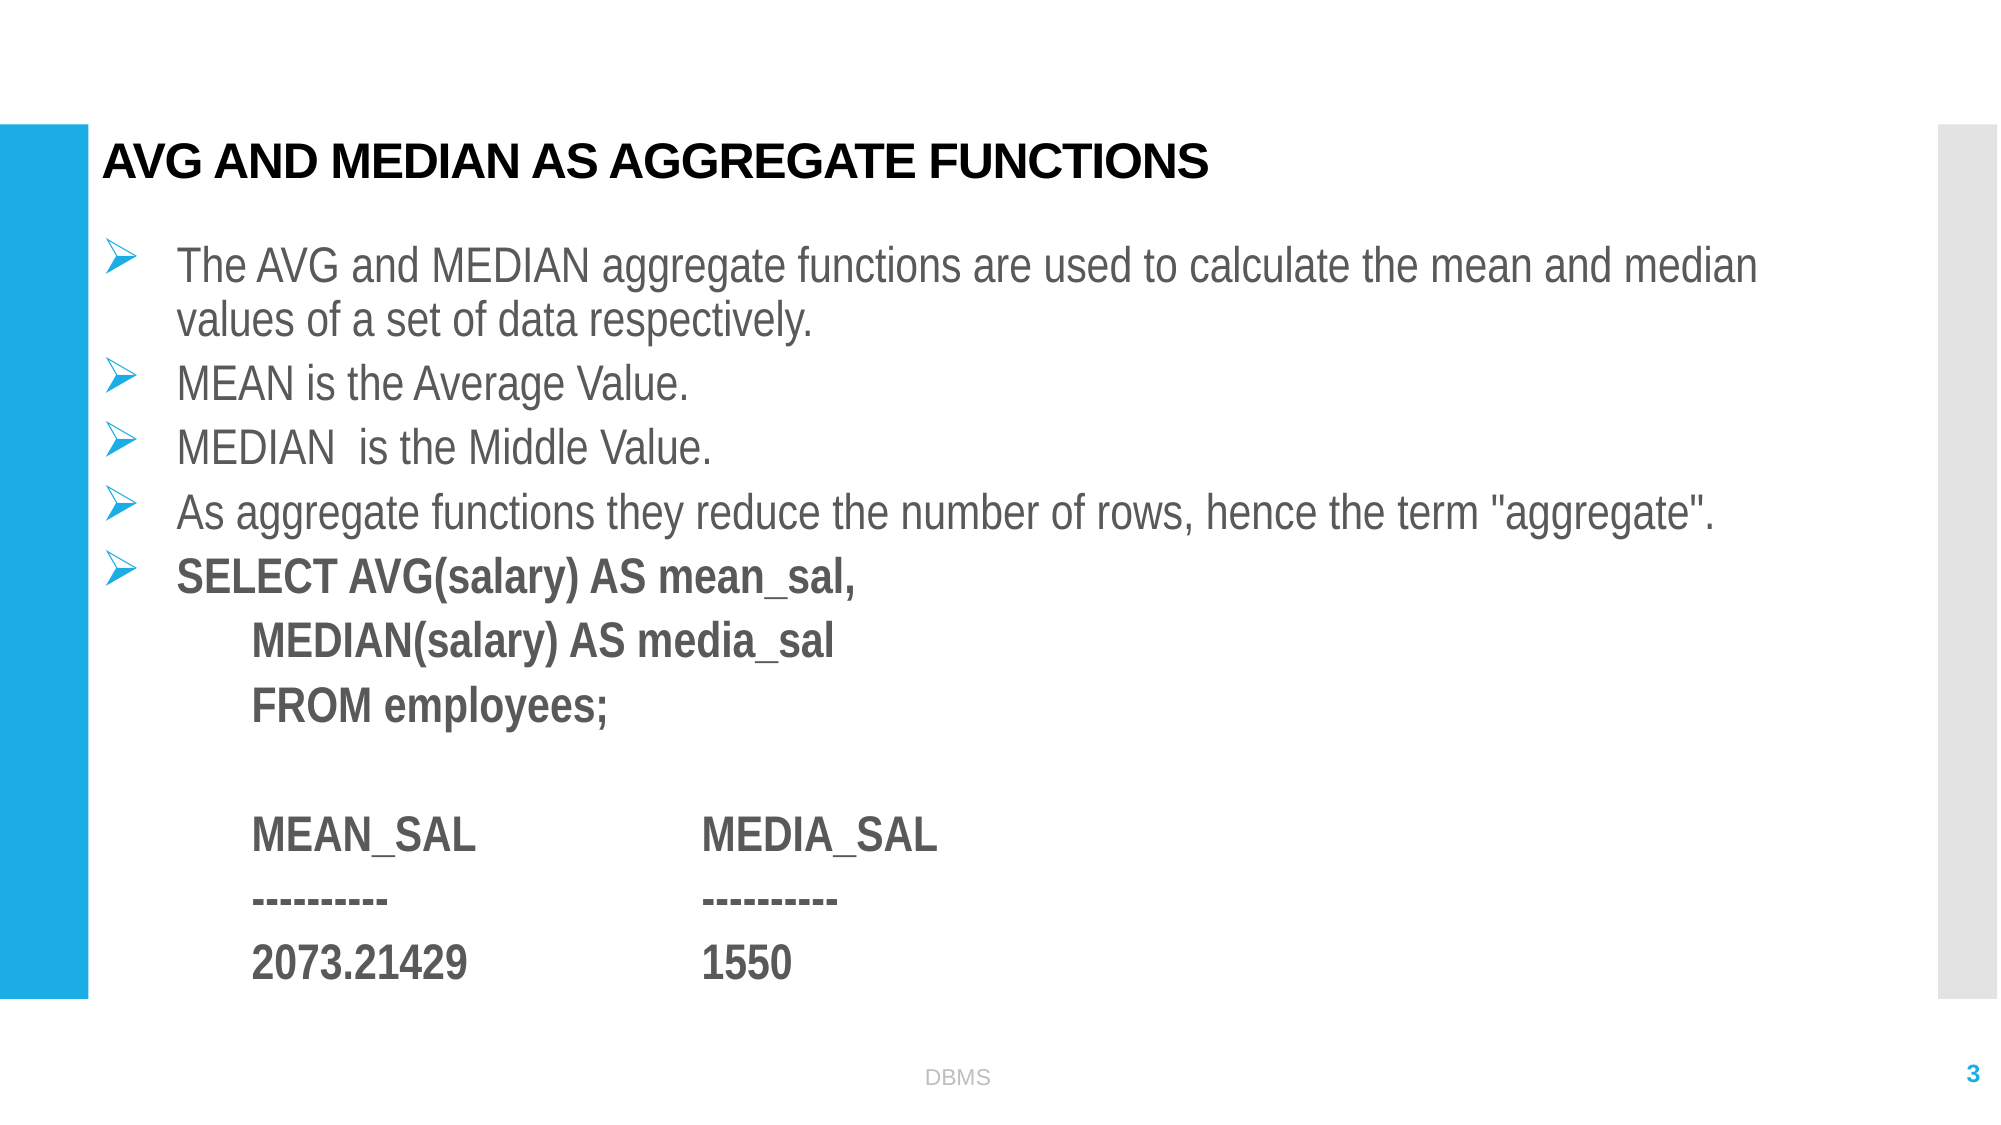

# AVG and MEDIAN as Aggregate Functions
The AVG and MEDIAN aggregate functions are used to calculate the mean and median values of a set of data respectively.
MEAN is the Average Value.
MEDIAN  is the Middle Value.
As aggregate functions they reduce the number of rows, hence the term "aggregate".
SELECT AVG(salary) AS mean_sal,
	MEDIAN(salary) AS media_sal
	FROM employees;

	MEAN_SAL 		MEDIA_SAL
	---------- 			----------
	2073.21429 		1550
3
DBMS